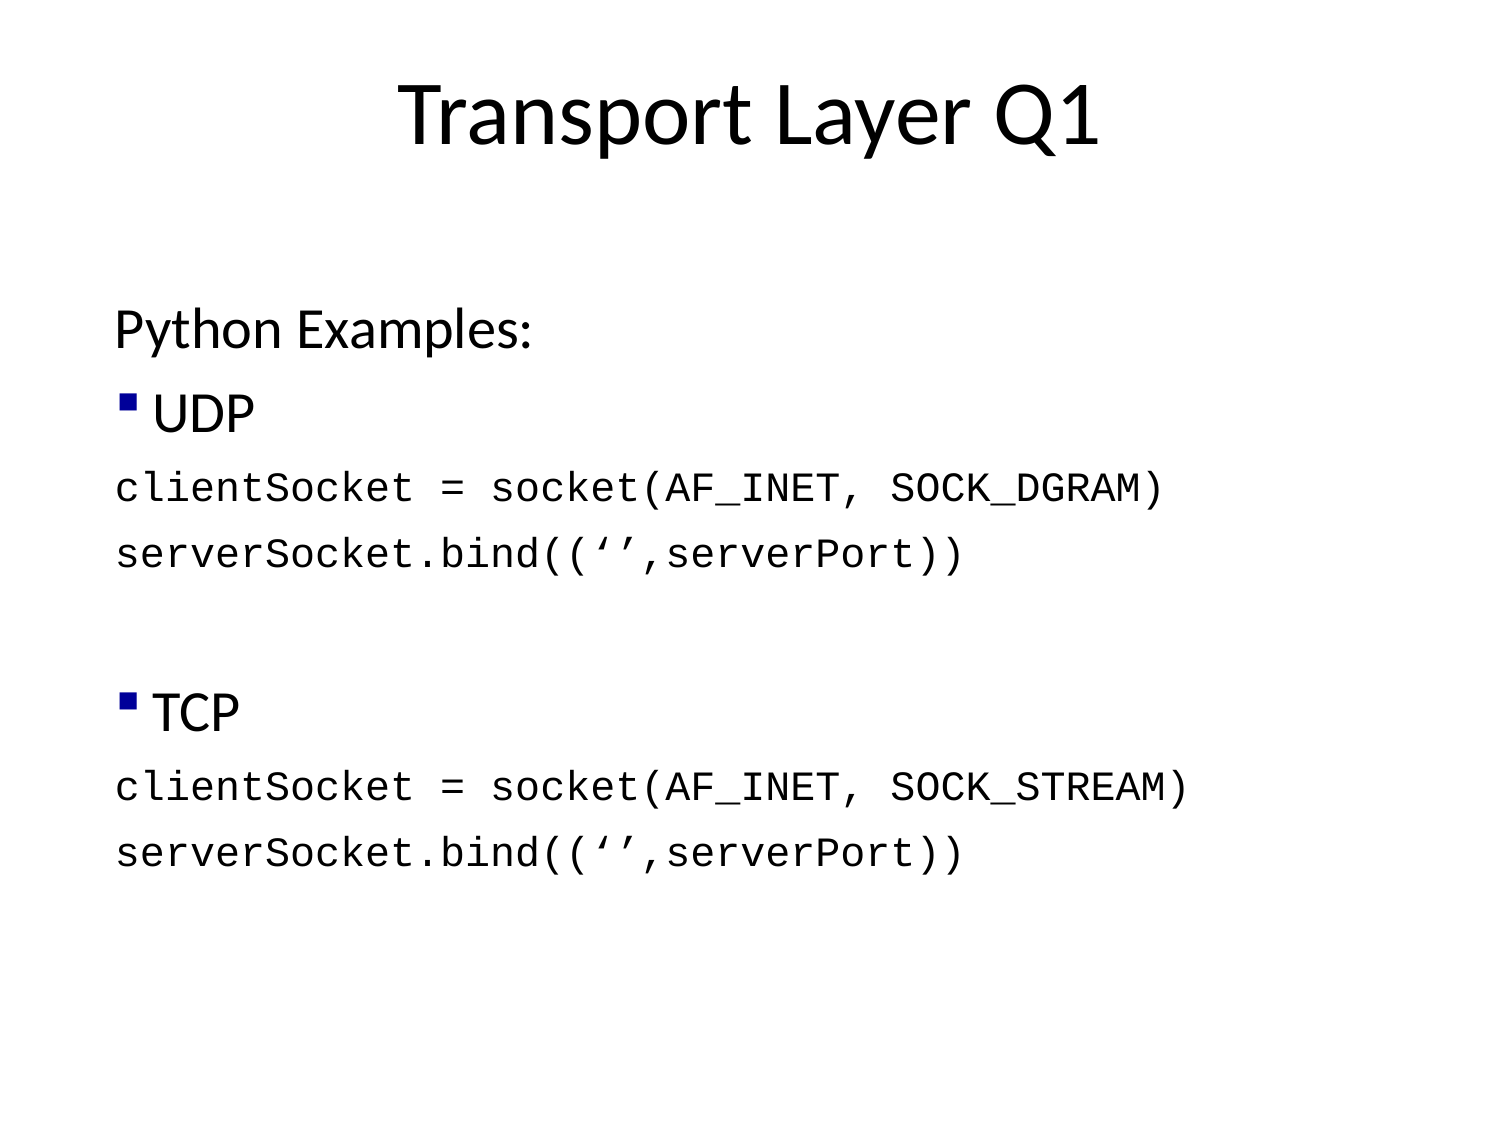

Transport Layer Q1
Python Examples:
UDP
clientSocket = socket(AF_INET, SOCK_DGRAM)
serverSocket.bind((‘’,serverPort))

TCP
clientSocket = socket(AF_INET, SOCK_STREAM)
serverSocket.bind((‘’,serverPort))